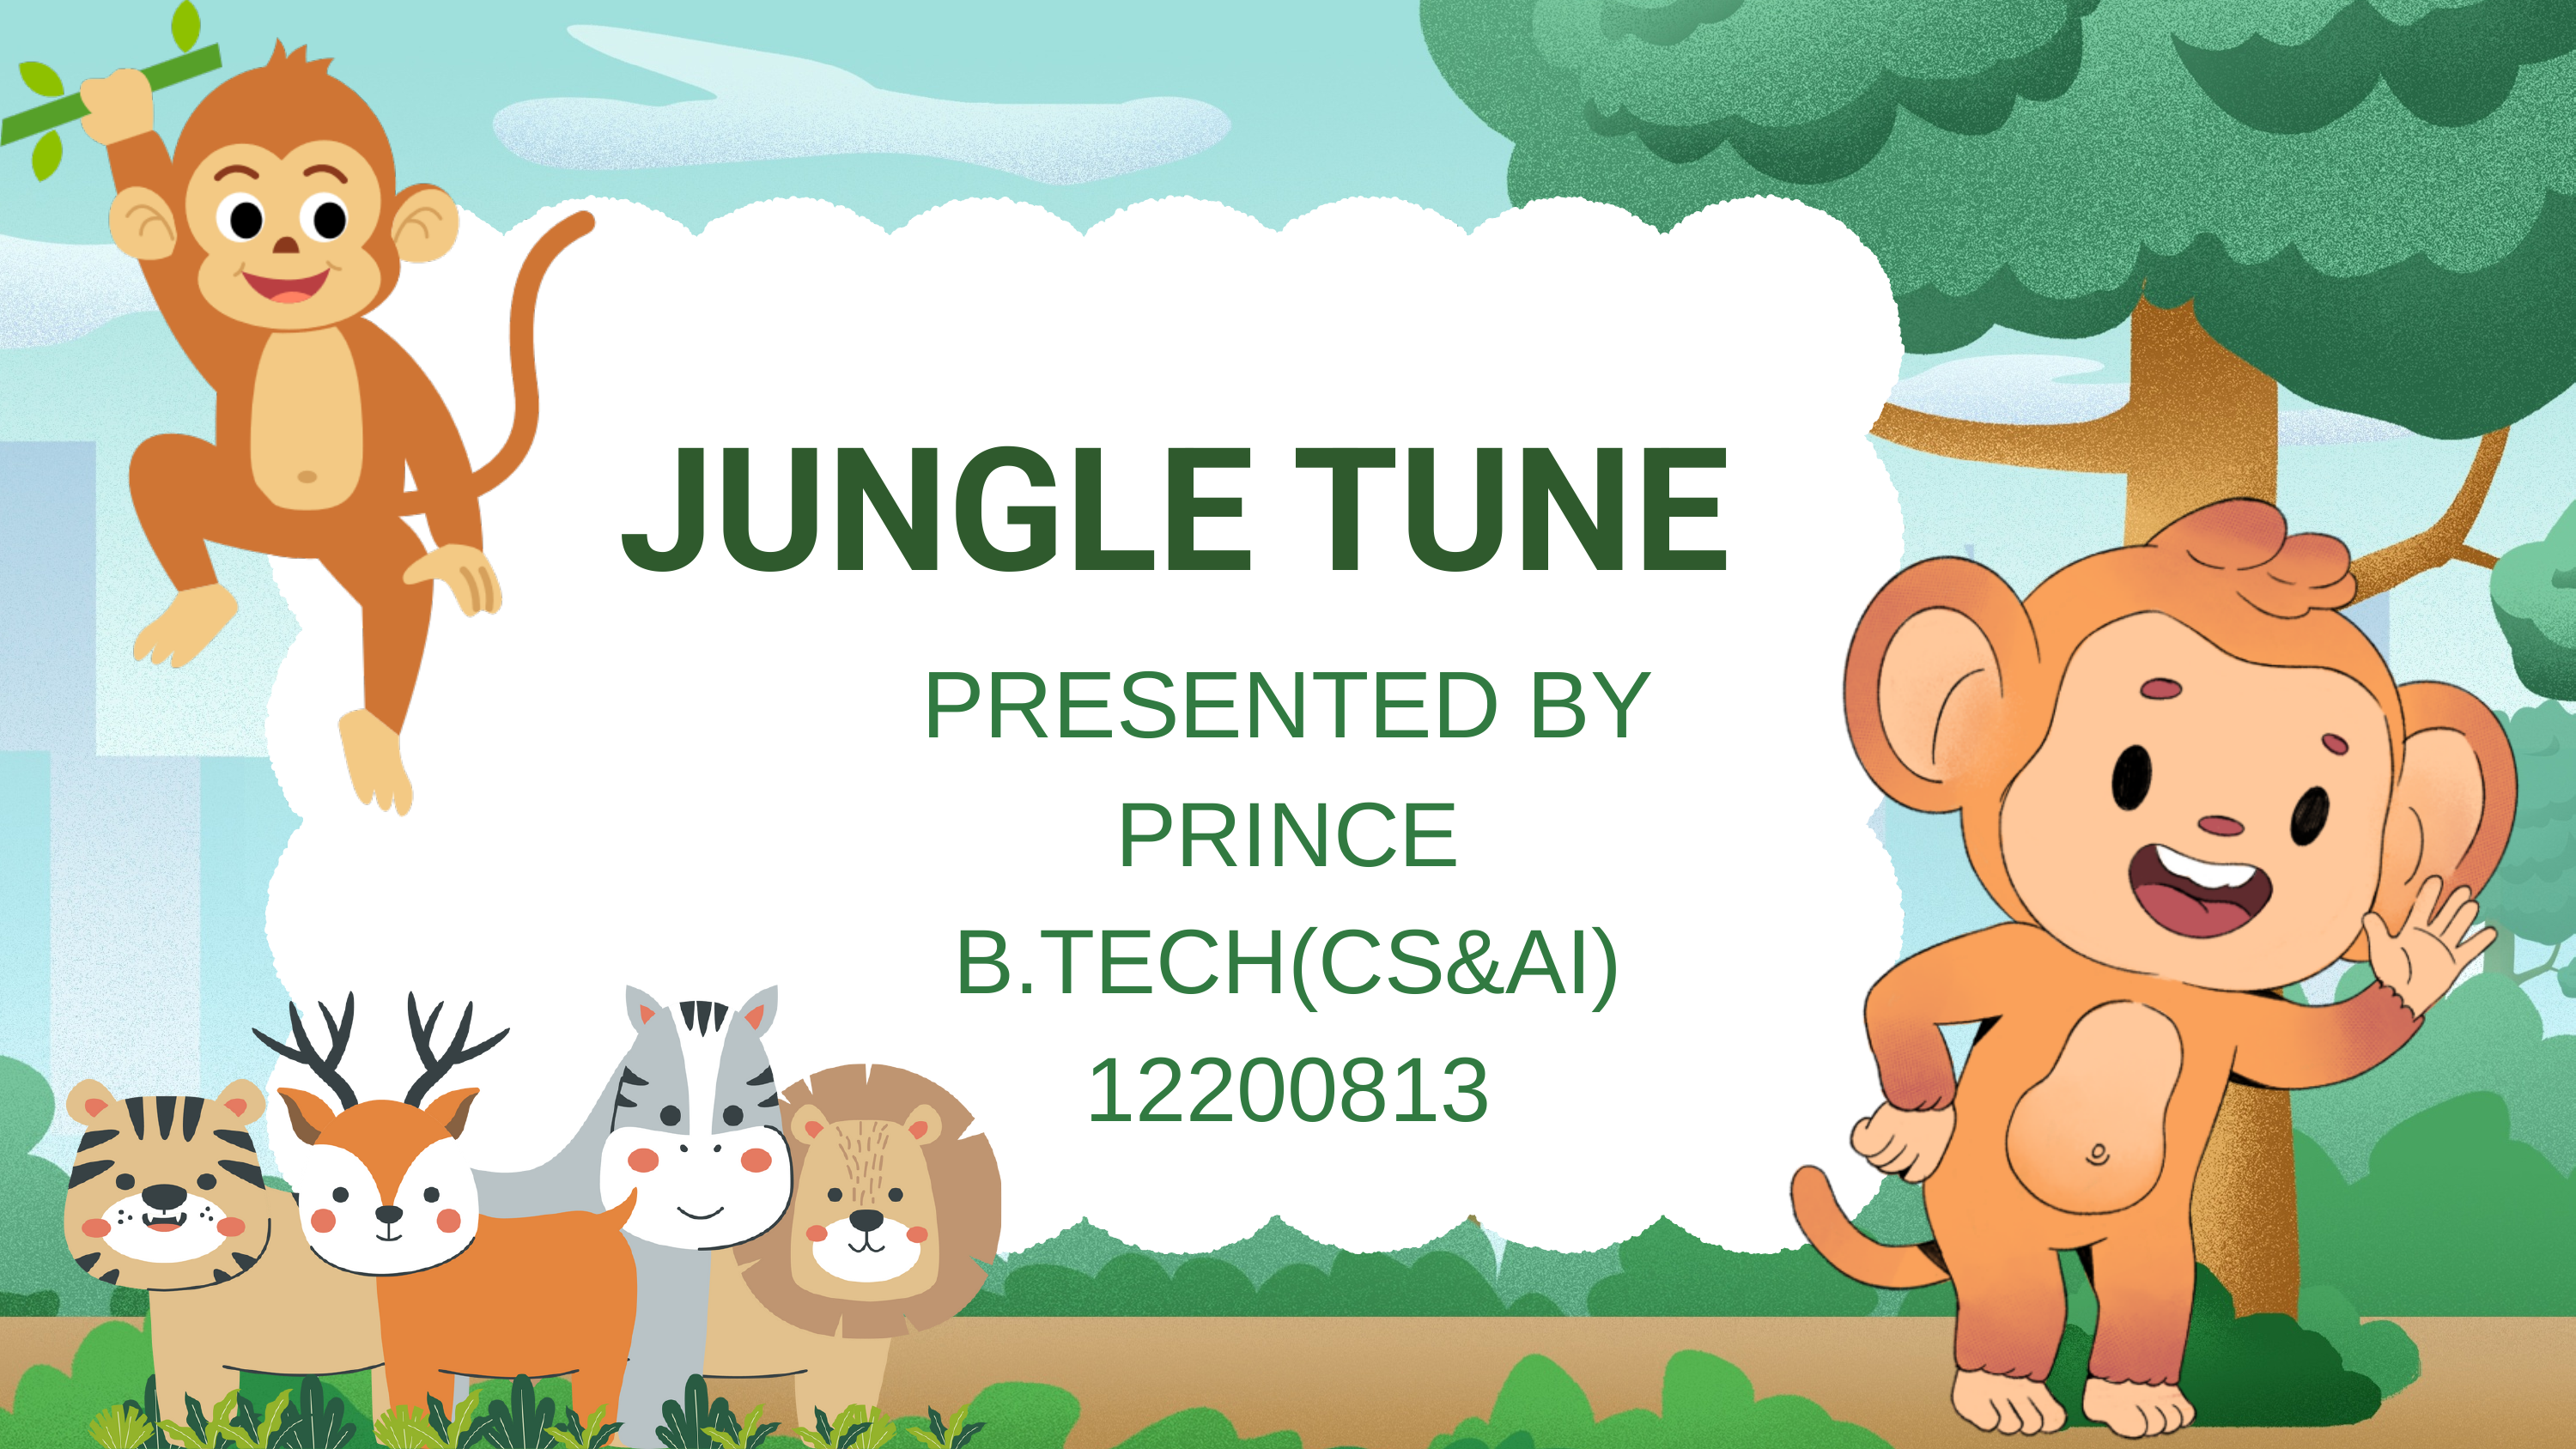

JUNGLE TUNE

PRESENTED BY
PRINCE
B.TECH(CS&AI)
12200813